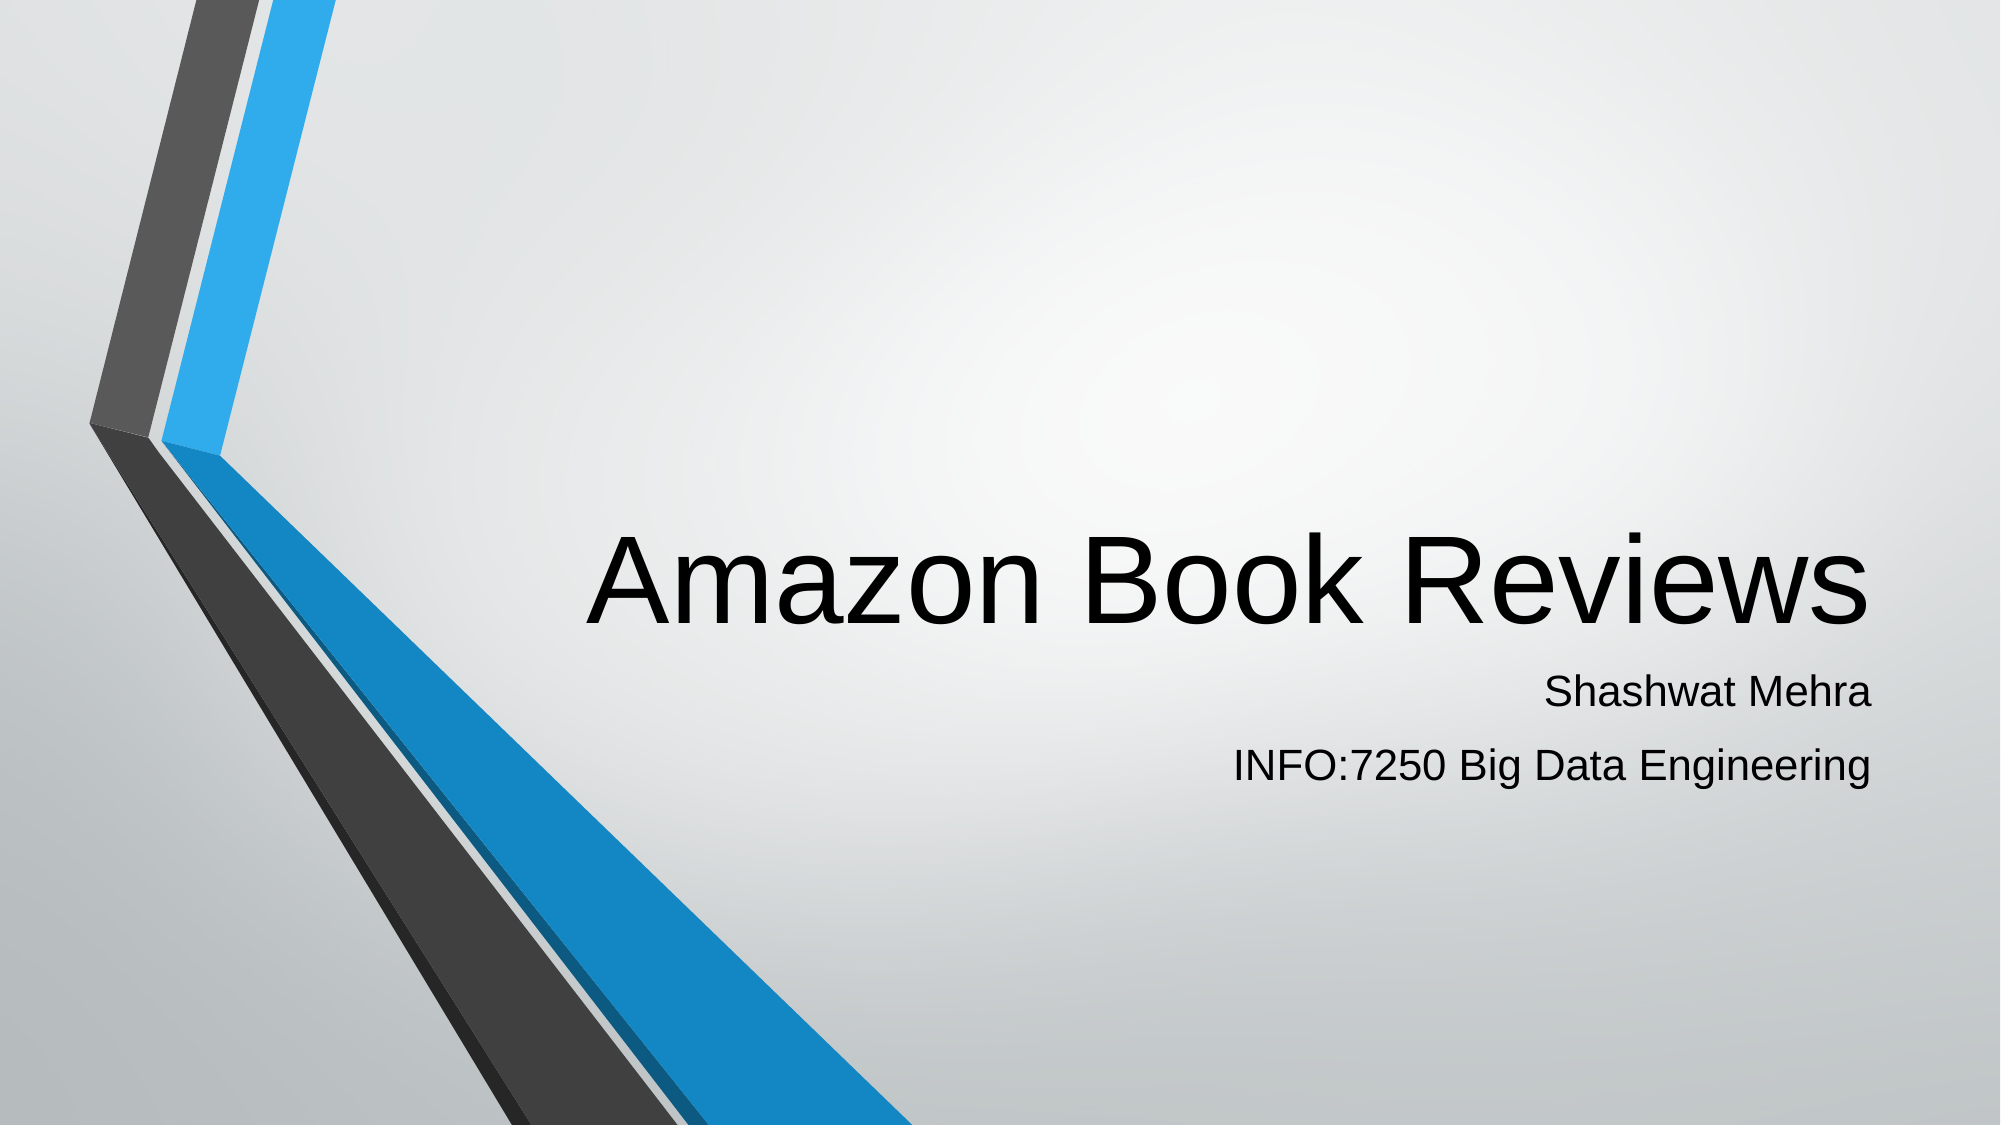

# Amazon Book Reviews
Shashwat Mehra
INFO:7250 Big Data Engineering